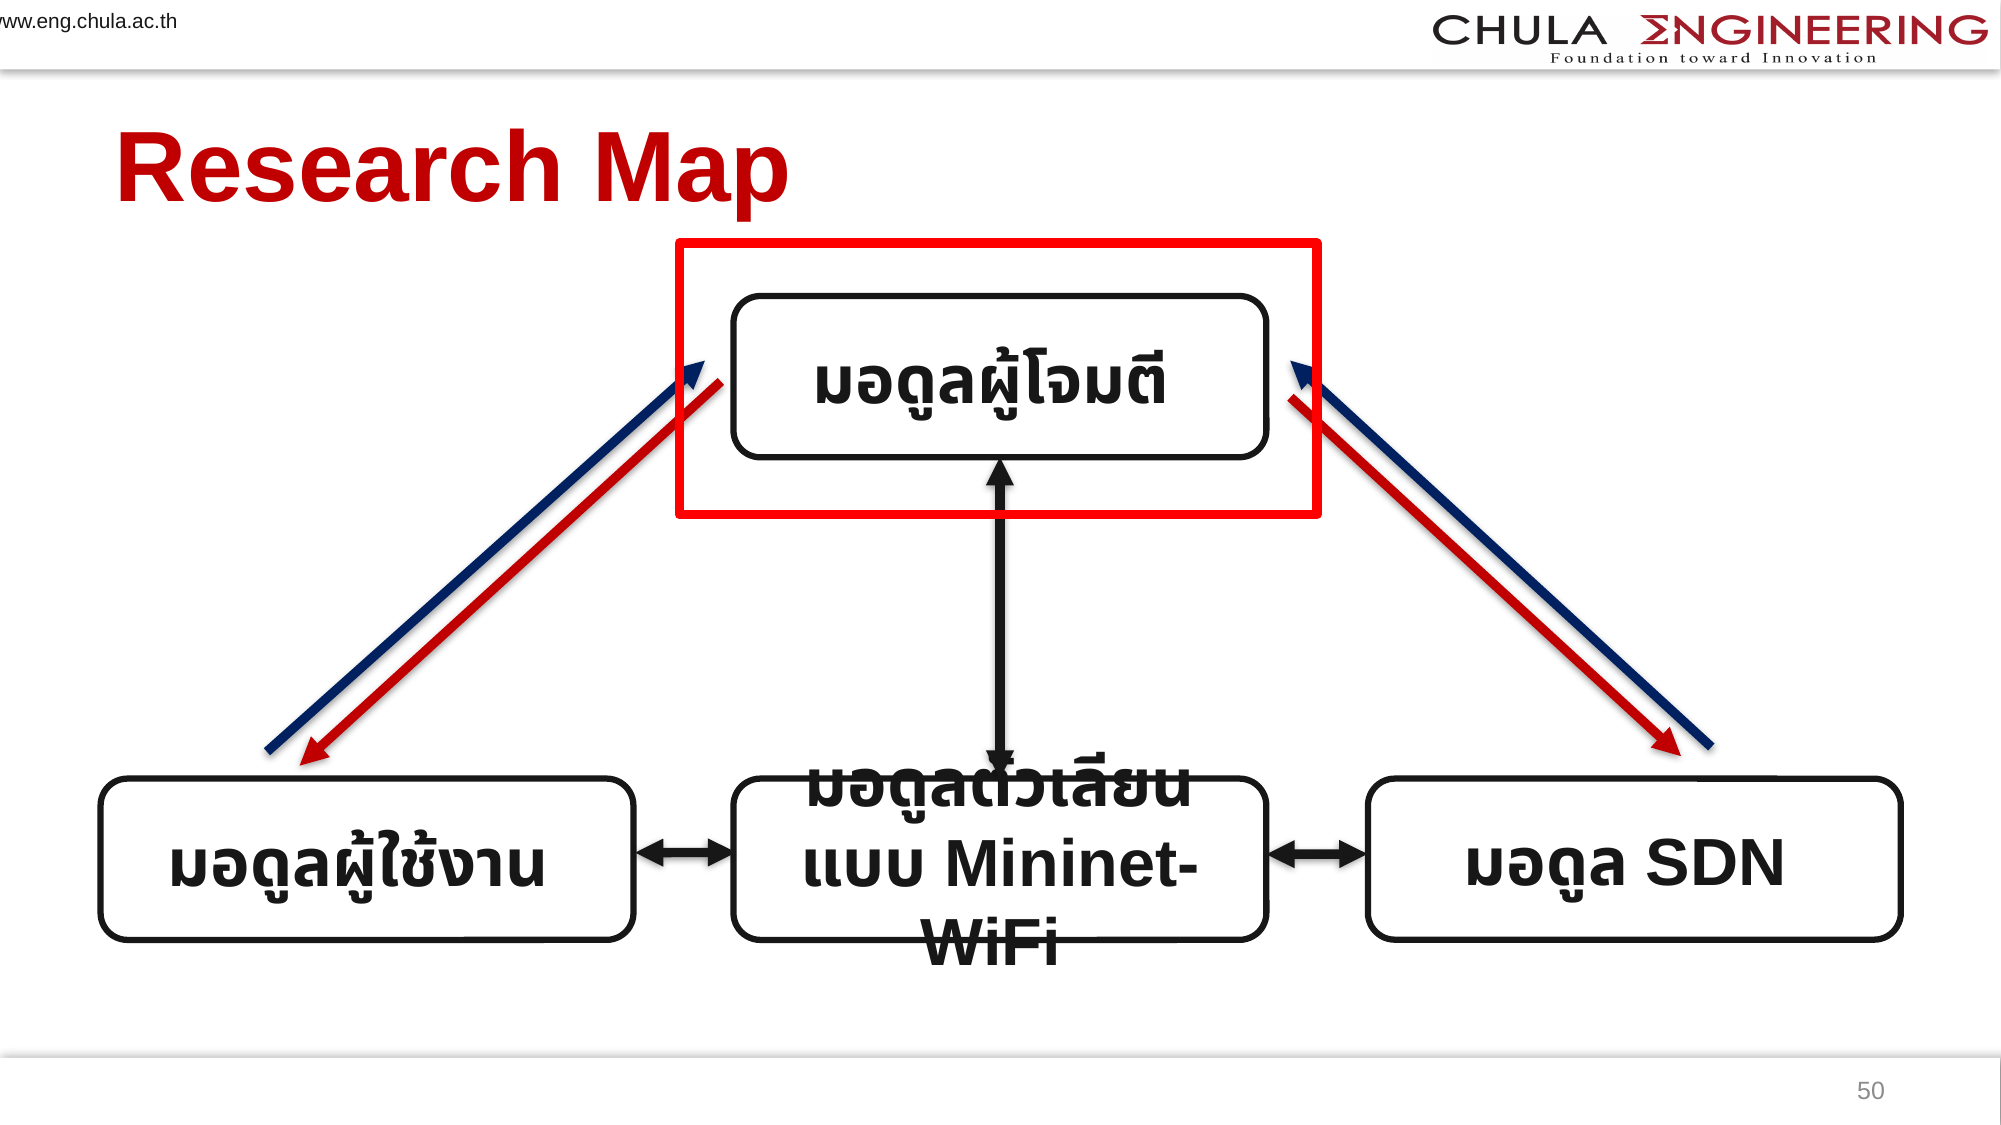

# Research Map

มอดูลผู้โจมตี
มอดูลผู้ใช้งาน
มอดูลตัวเลียนแบบ Mininet-WiFi
มอดูล SDN
50